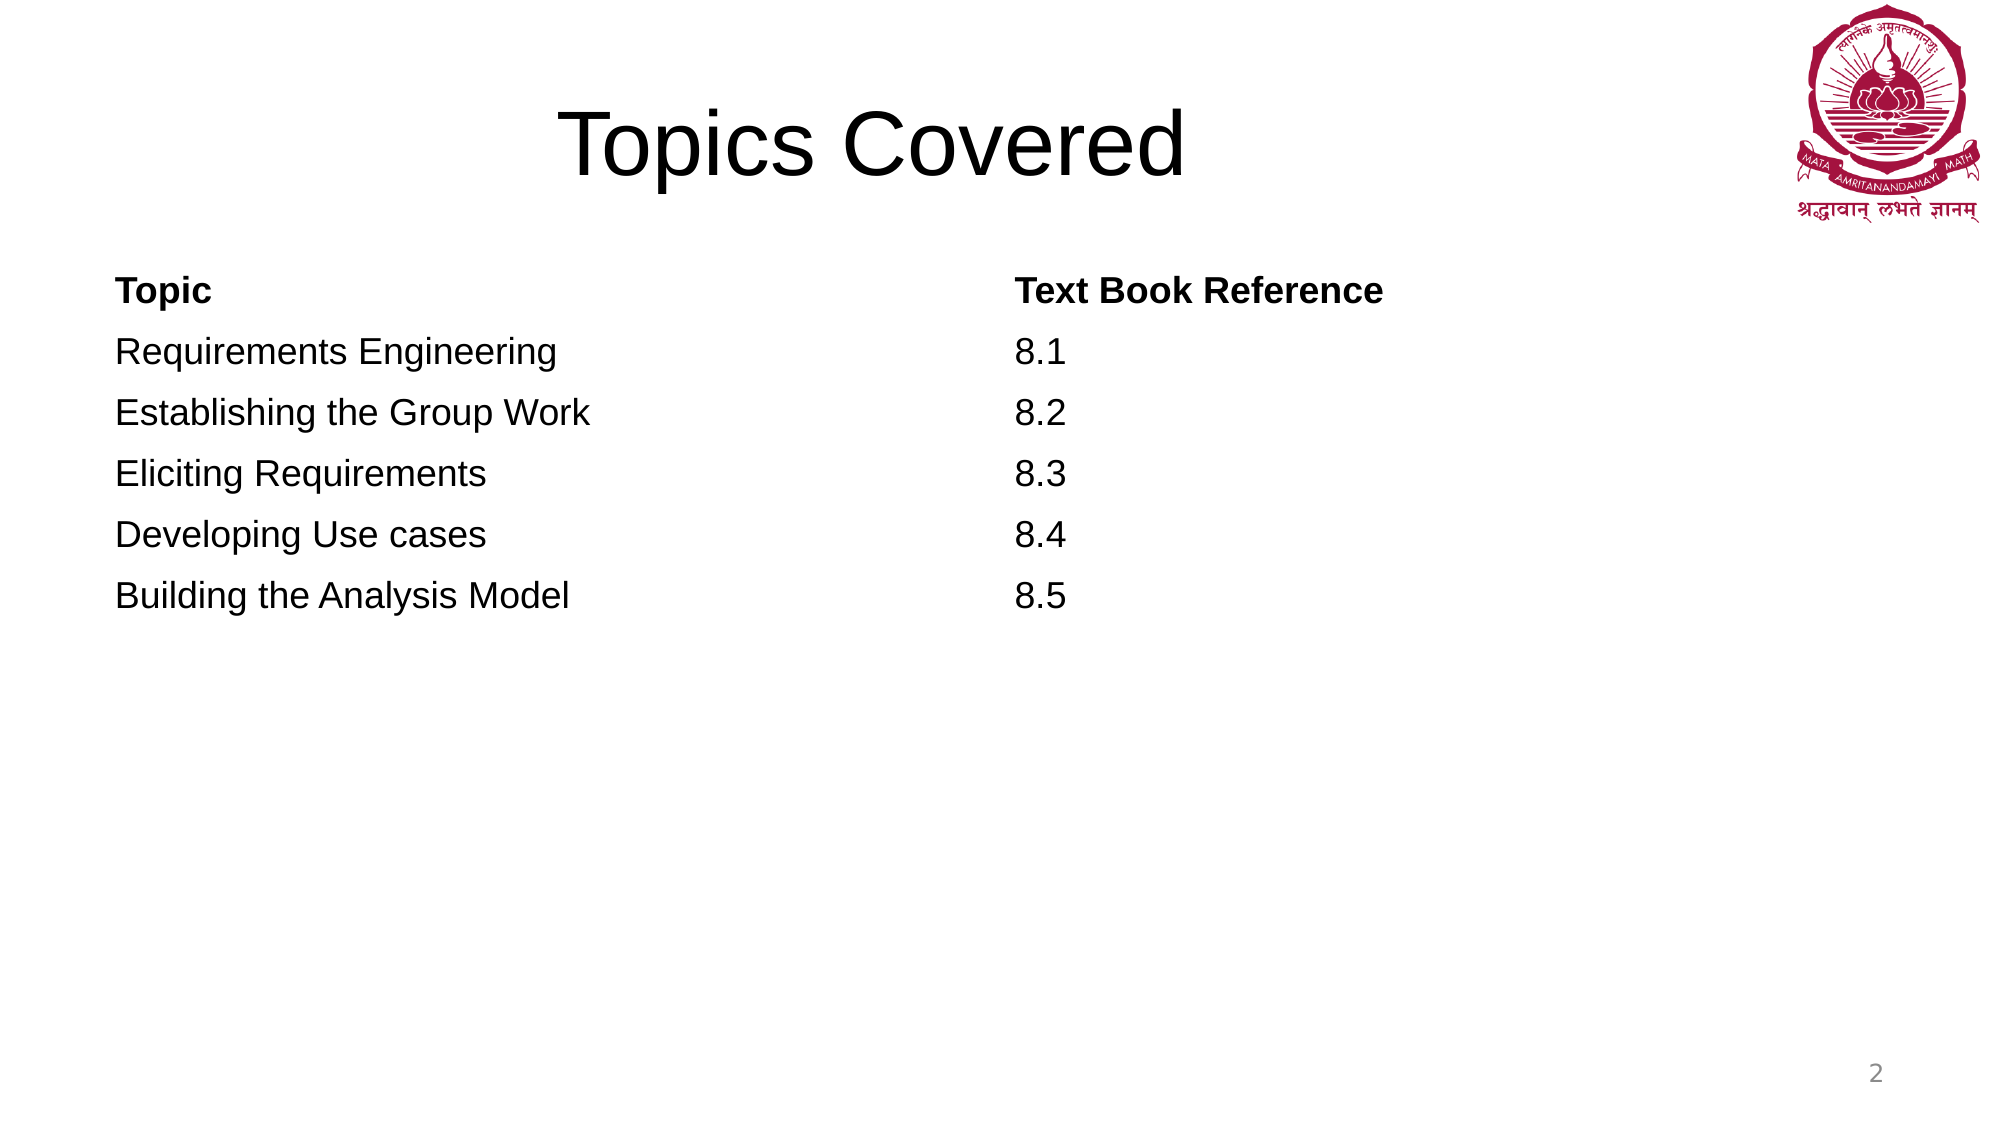

# Topics Covered
| Topic | Text Book Reference |
| --- | --- |
| Requirements Engineering | 8.1 |
| Establishing the Group Work | 8.2 |
| Eliciting Requirements | 8.3 |
| Developing Use cases | 8.4 |
| Building the Analysis Model | 8.5 |
|  |  |
|  |  |
|  |  |
|  |  |

2